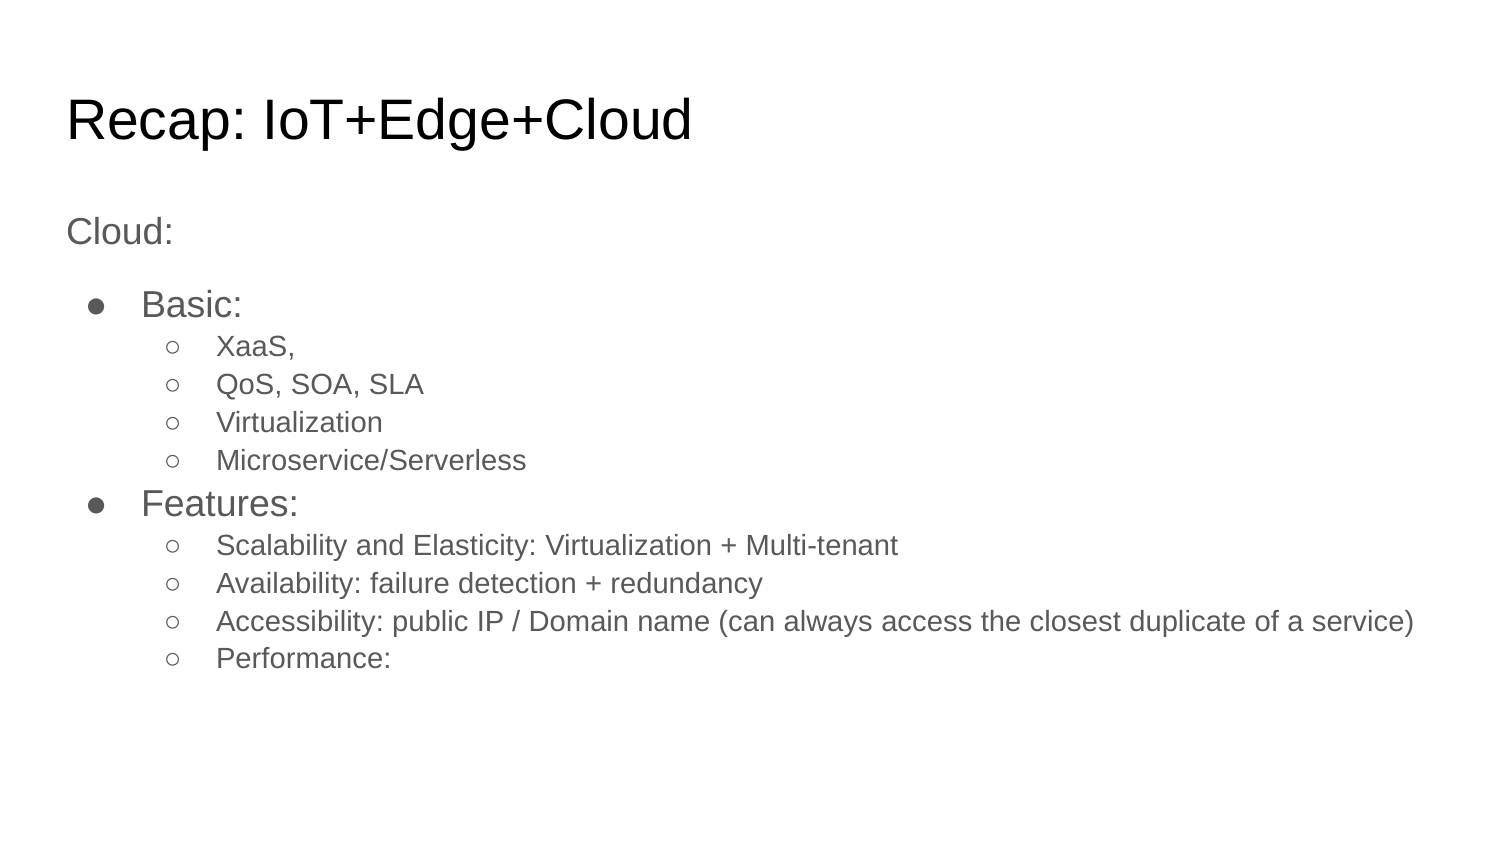

# Recap: IoT+Edge+Cloud
Cloud:
Basic:
XaaS,
QoS, SOA, SLA
Virtualization
Microservice/Serverless
Features:
Scalability and Elasticity: Virtualization + Multi-tenant
Availability: failure detection + redundancy
Accessibility: public IP / Domain name (can always access the closest duplicate of a service)
Performance: